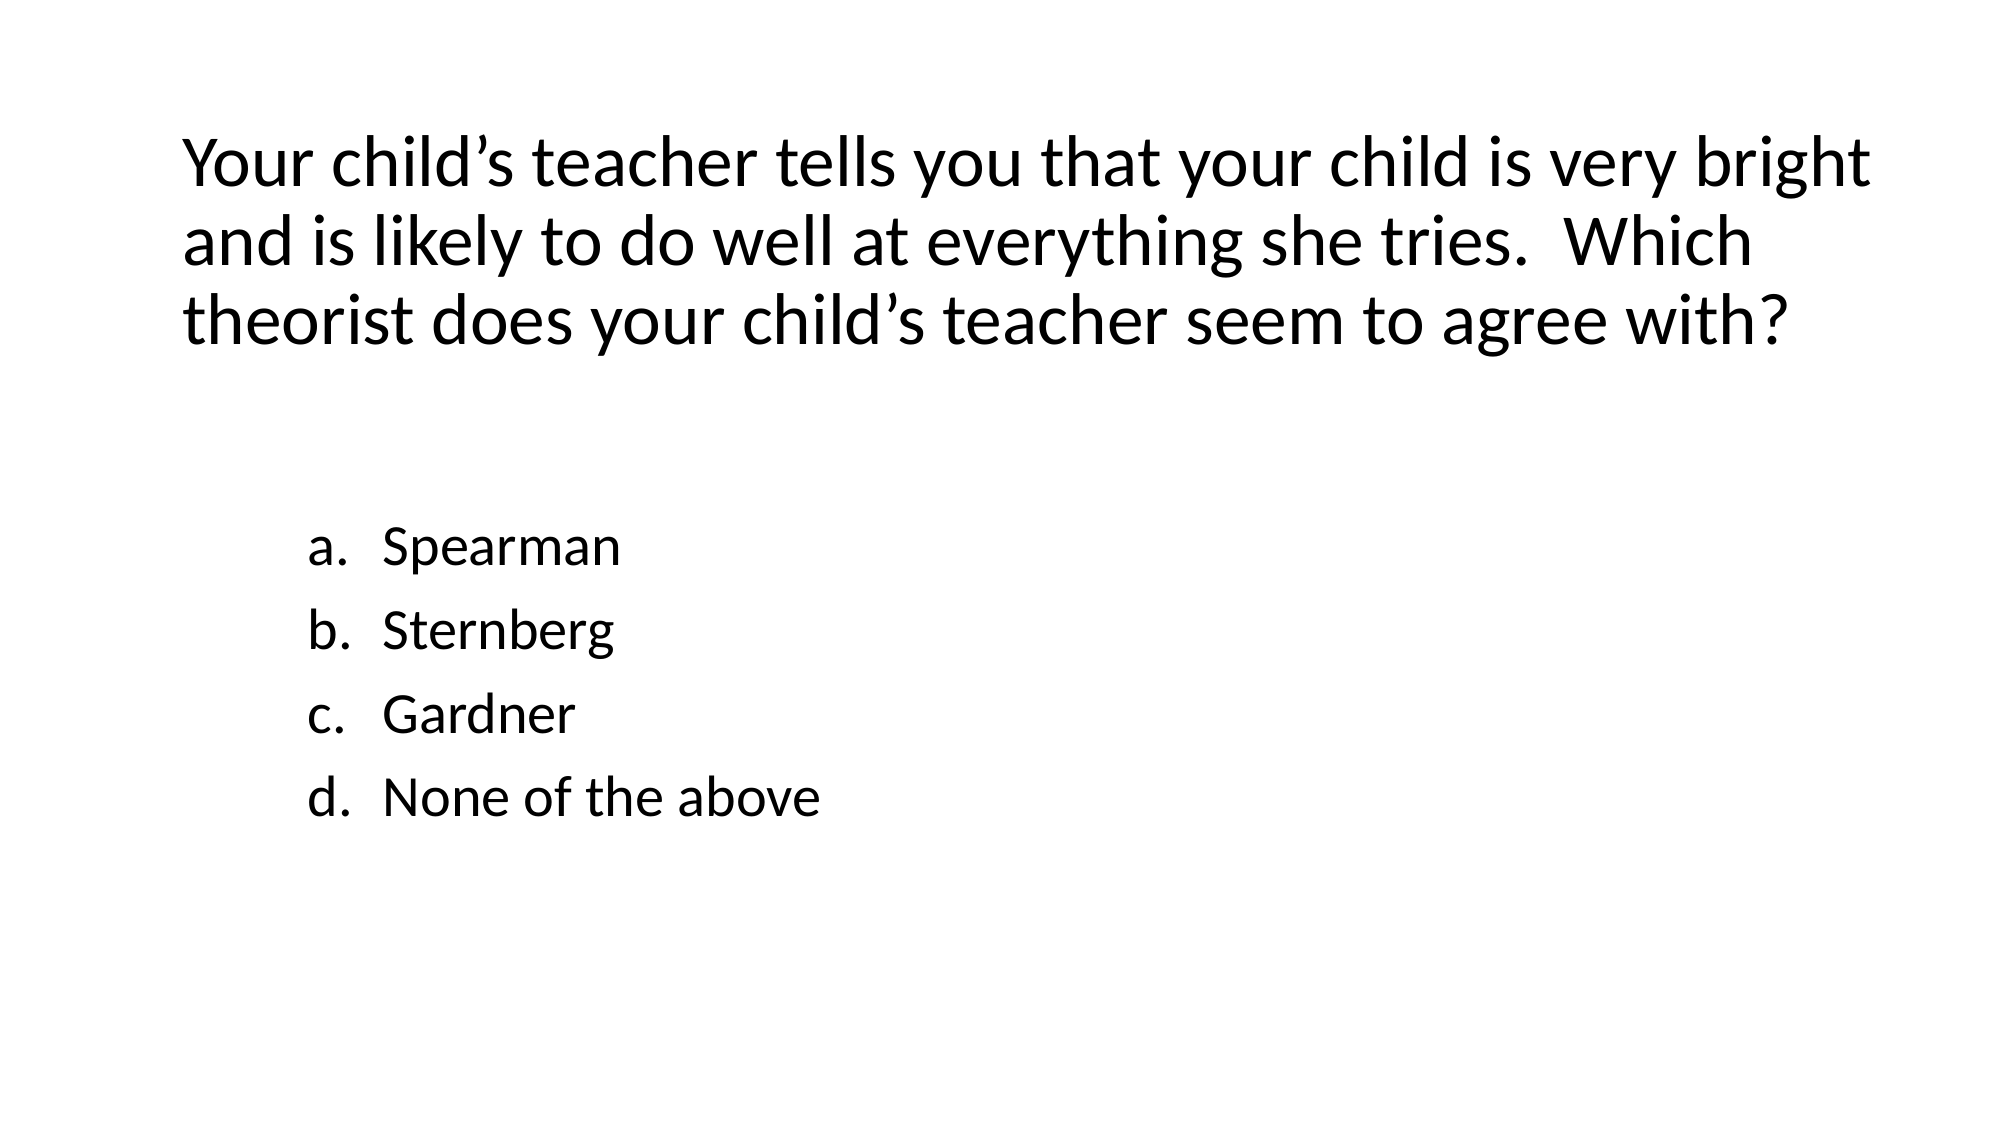

# Your child’s teacher tells you that your child is very bright and is likely to do well at everything she tries.  Which theorist does your child’s teacher seem to agree with?
Spearman
Sternberg
Gardner
None of the above